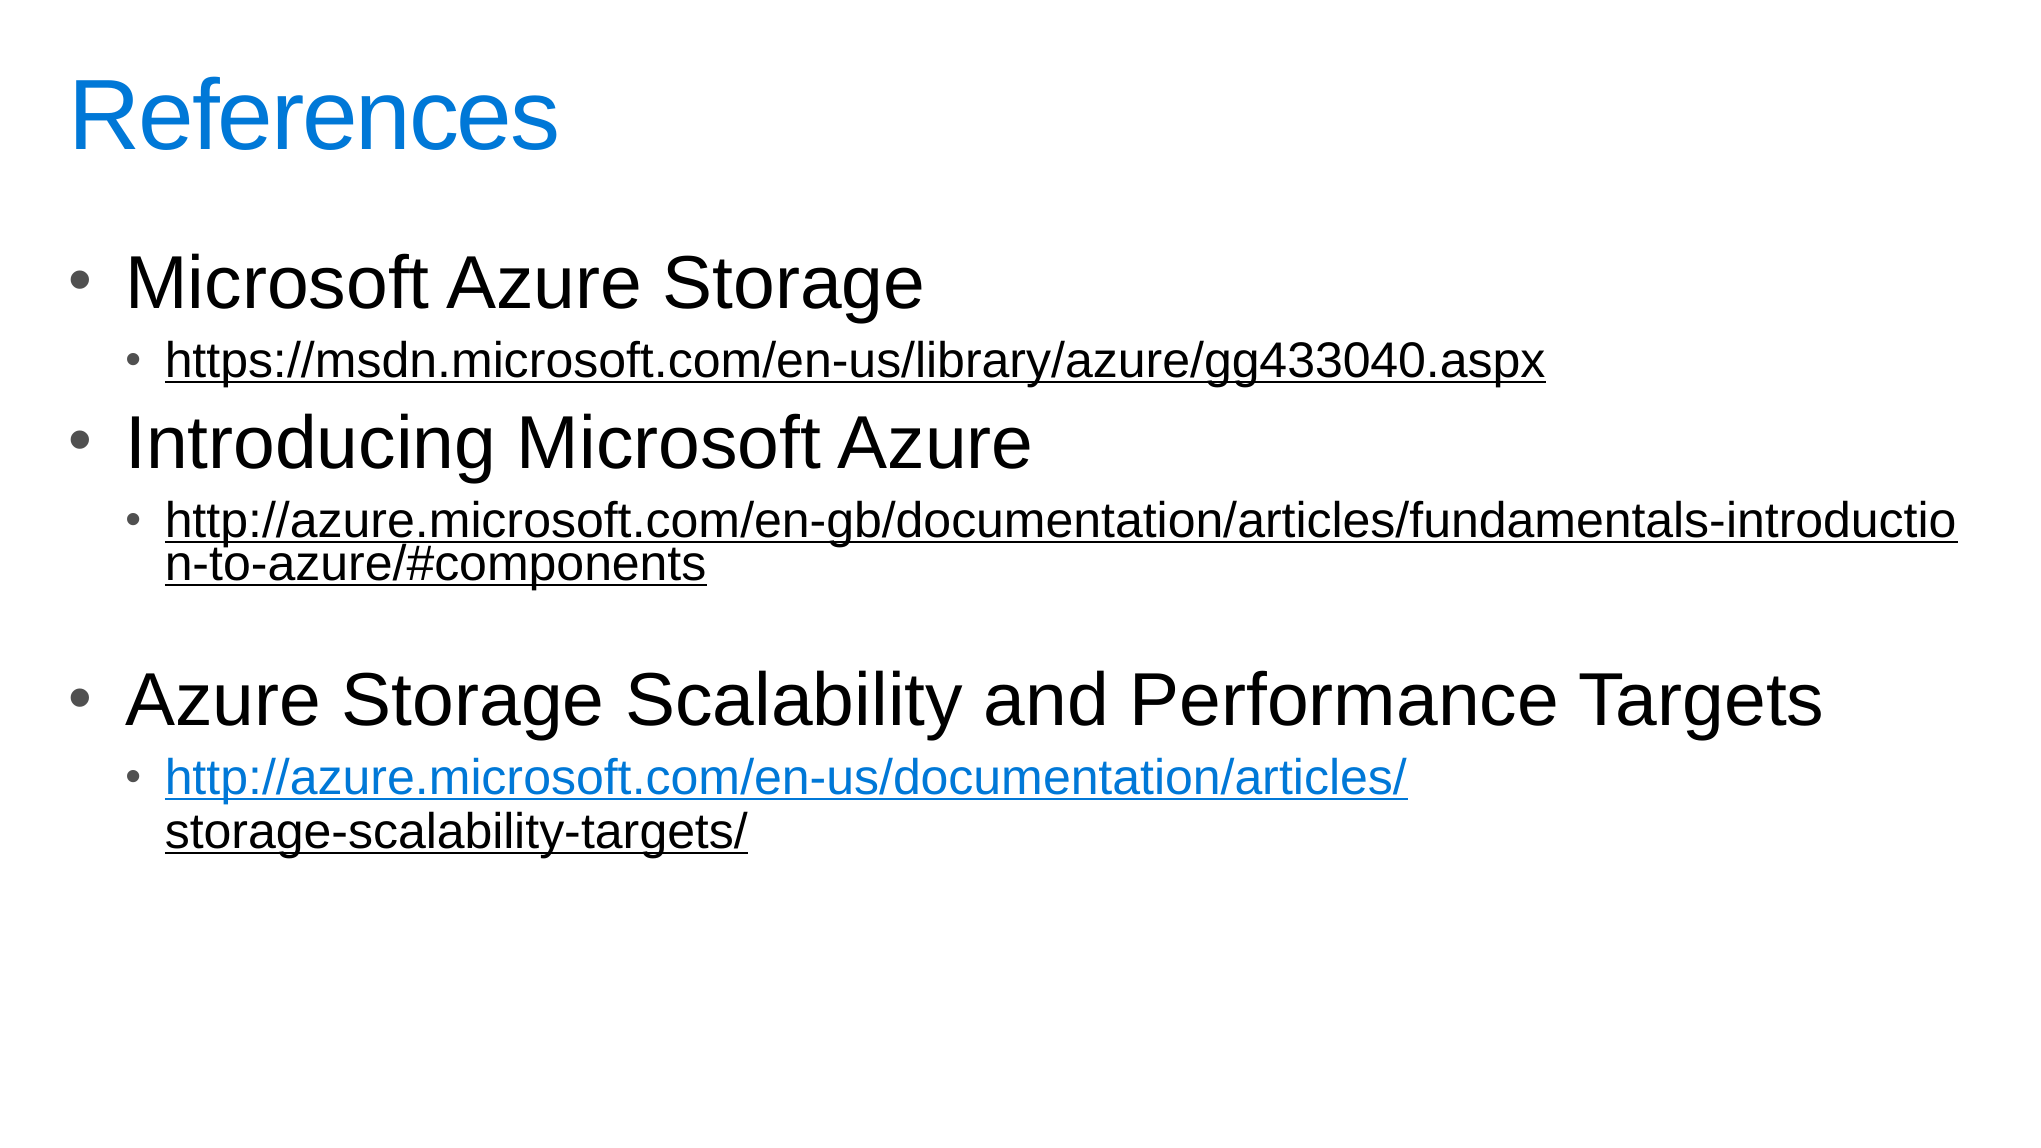

# References
Microsoft Azure Storage
https://msdn.microsoft.com/en-us/library/azure/gg433040.aspx
Introducing Microsoft Azure
http://azure.microsoft.com/en-gb/documentation/articles/fundamentals-introduction-to-azure/#components
Azure Storage Scalability and Performance Targets
http://azure.microsoft.com/en-us/documentation/articles/storage-scalability-targets/